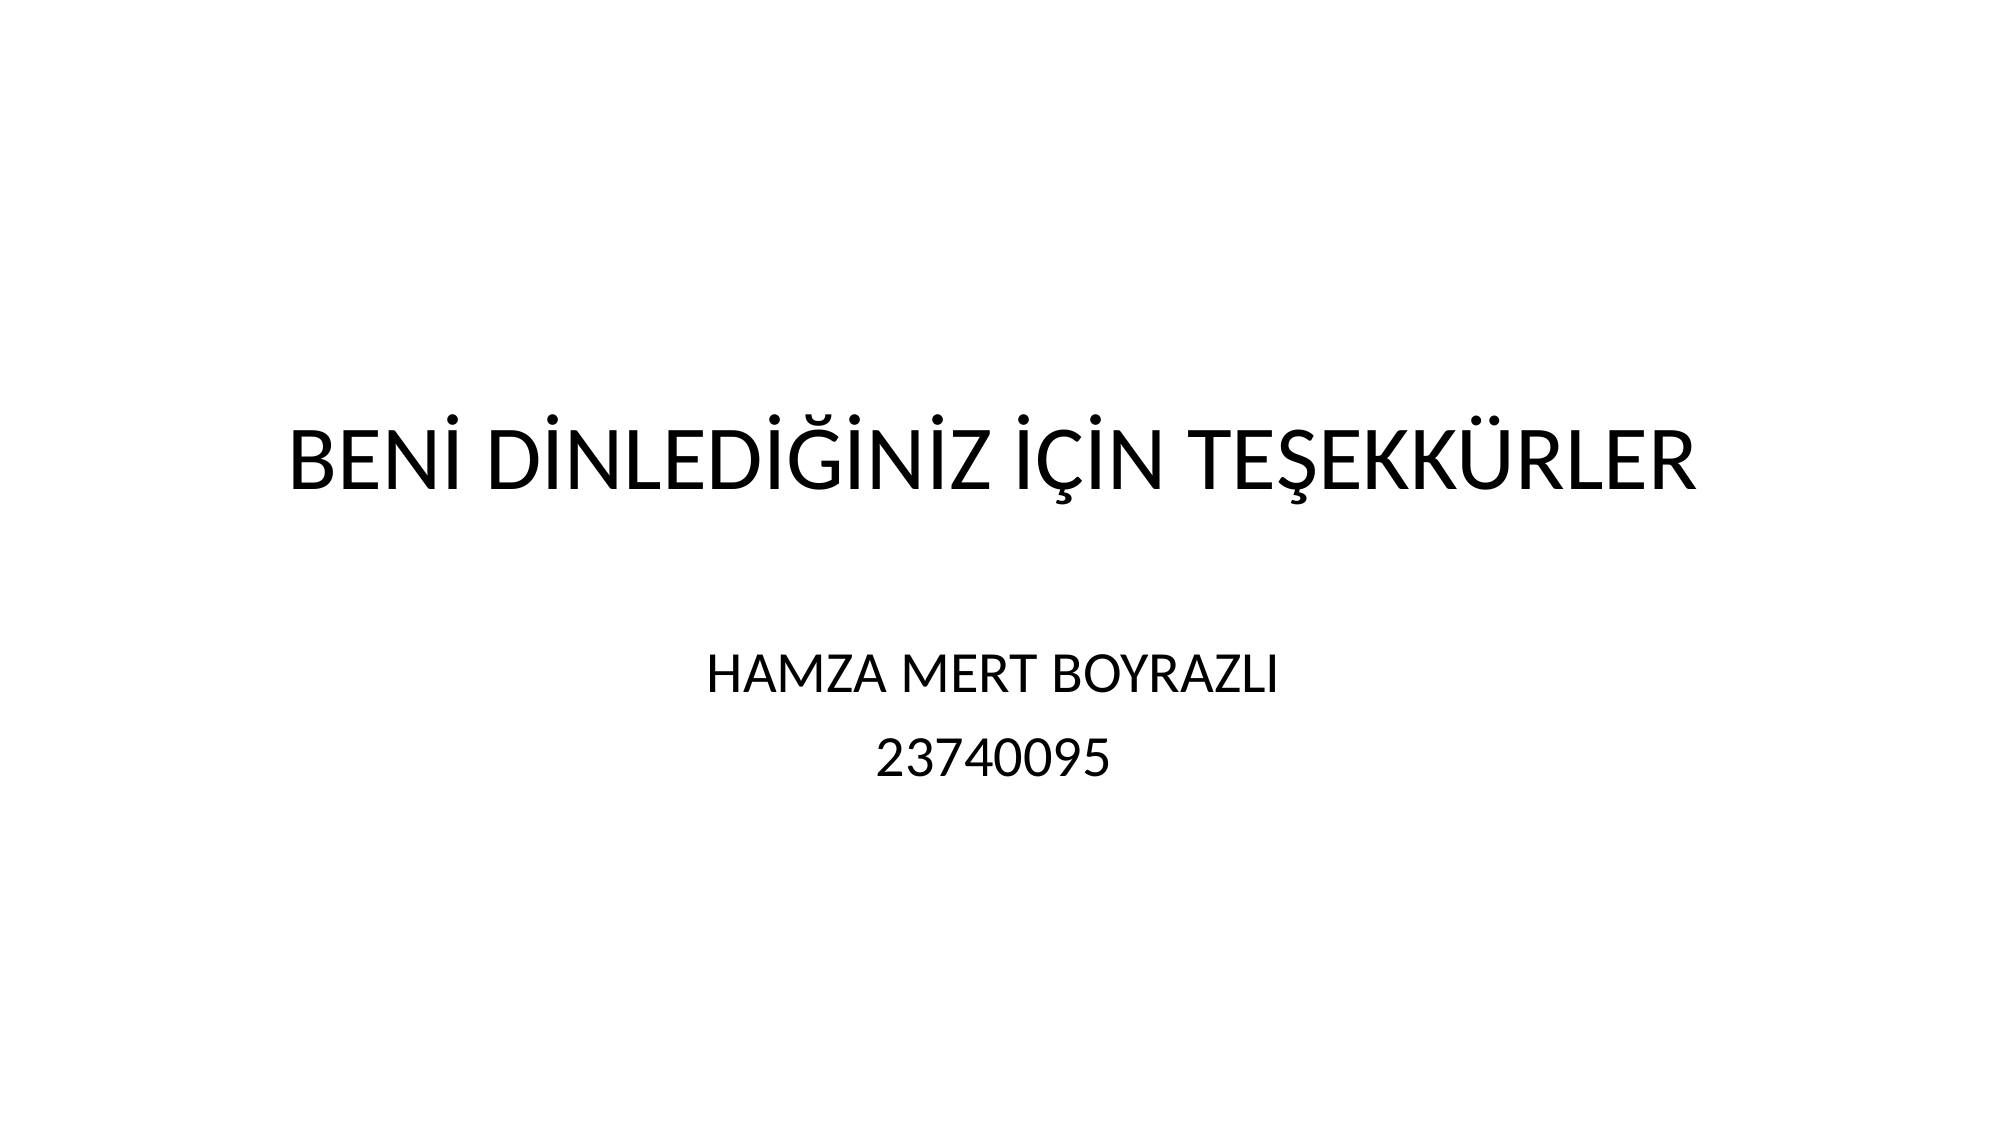

# BENİ DİNLEDİĞİNİZ İÇİN TEŞEKKÜRLER
HAMZA MERT BOYRAZLI
23740095